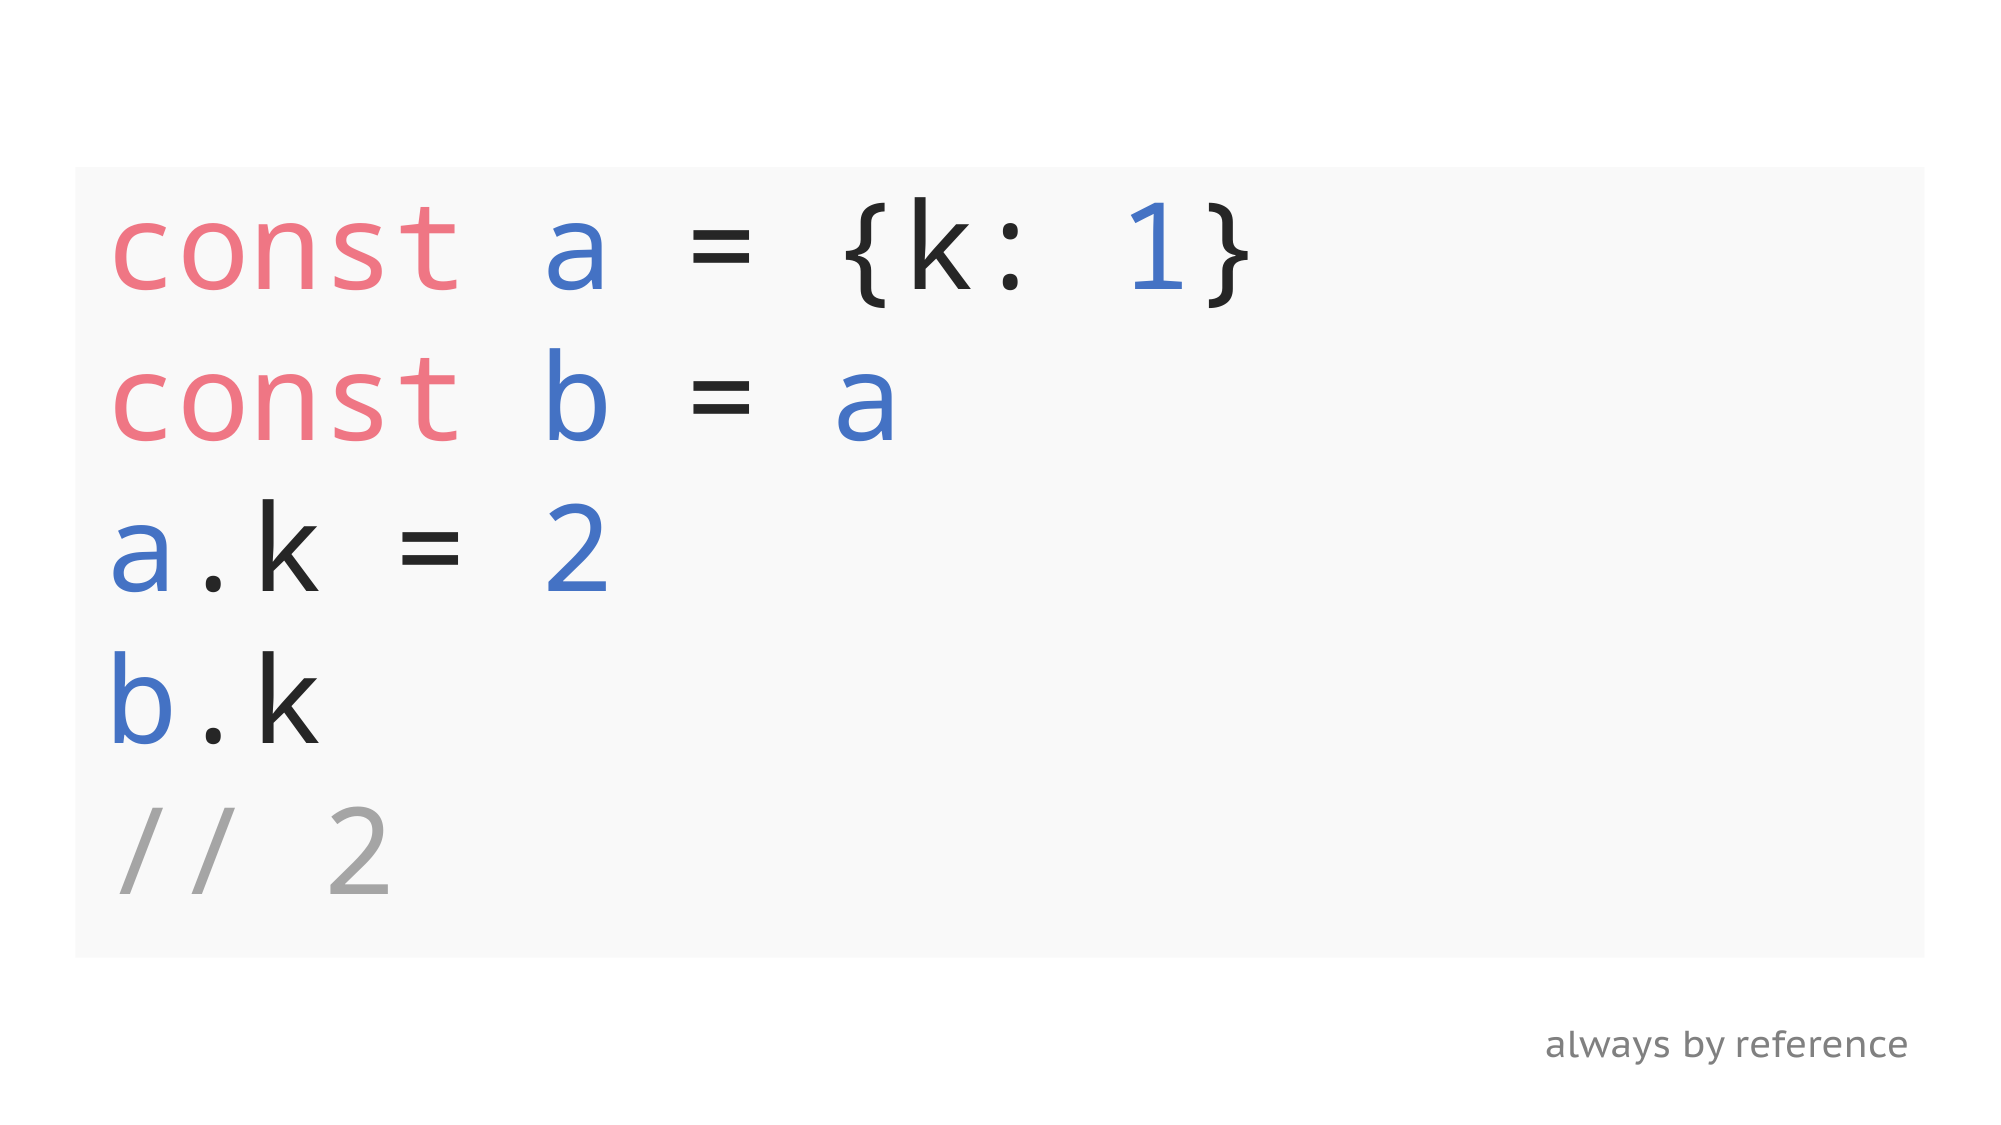

const a = {k: 1}
const b = a
a.k = 2
b.k
// 2
always by reference